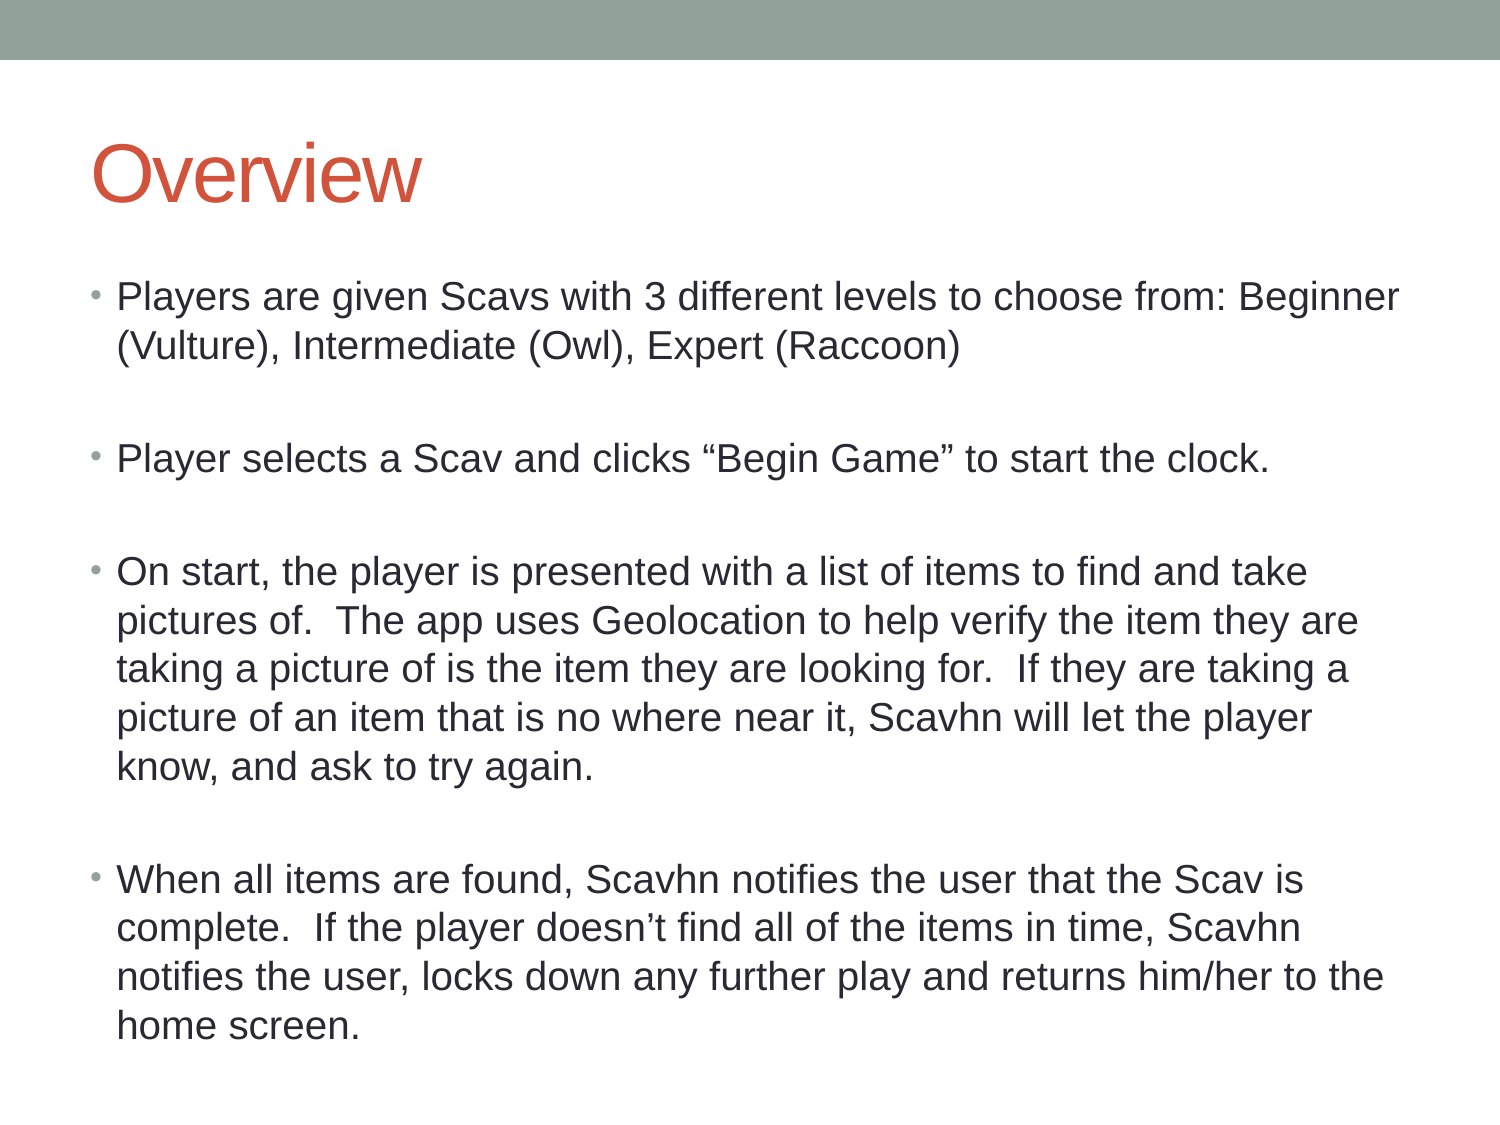

# Overview
Players are given Scavs with 3 different levels to choose from: Beginner (Vulture), Intermediate (Owl), Expert (Raccoon)

Player selects a Scav and clicks “Begin Game” to start the clock.

On start, the player is presented with a list of items to find and take pictures of.  The app uses Geolocation to help verify the item they are taking a picture of is the item they are looking for.  If they are taking a picture of an item that is no where near it, Scavhn will let the player know, and ask to try again.

When all items are found, Scavhn notifies the user that the Scav is complete.  If the player doesn’t find all of the items in time, Scavhn notifies the user, locks down any further play and returns him/her to the home screen.